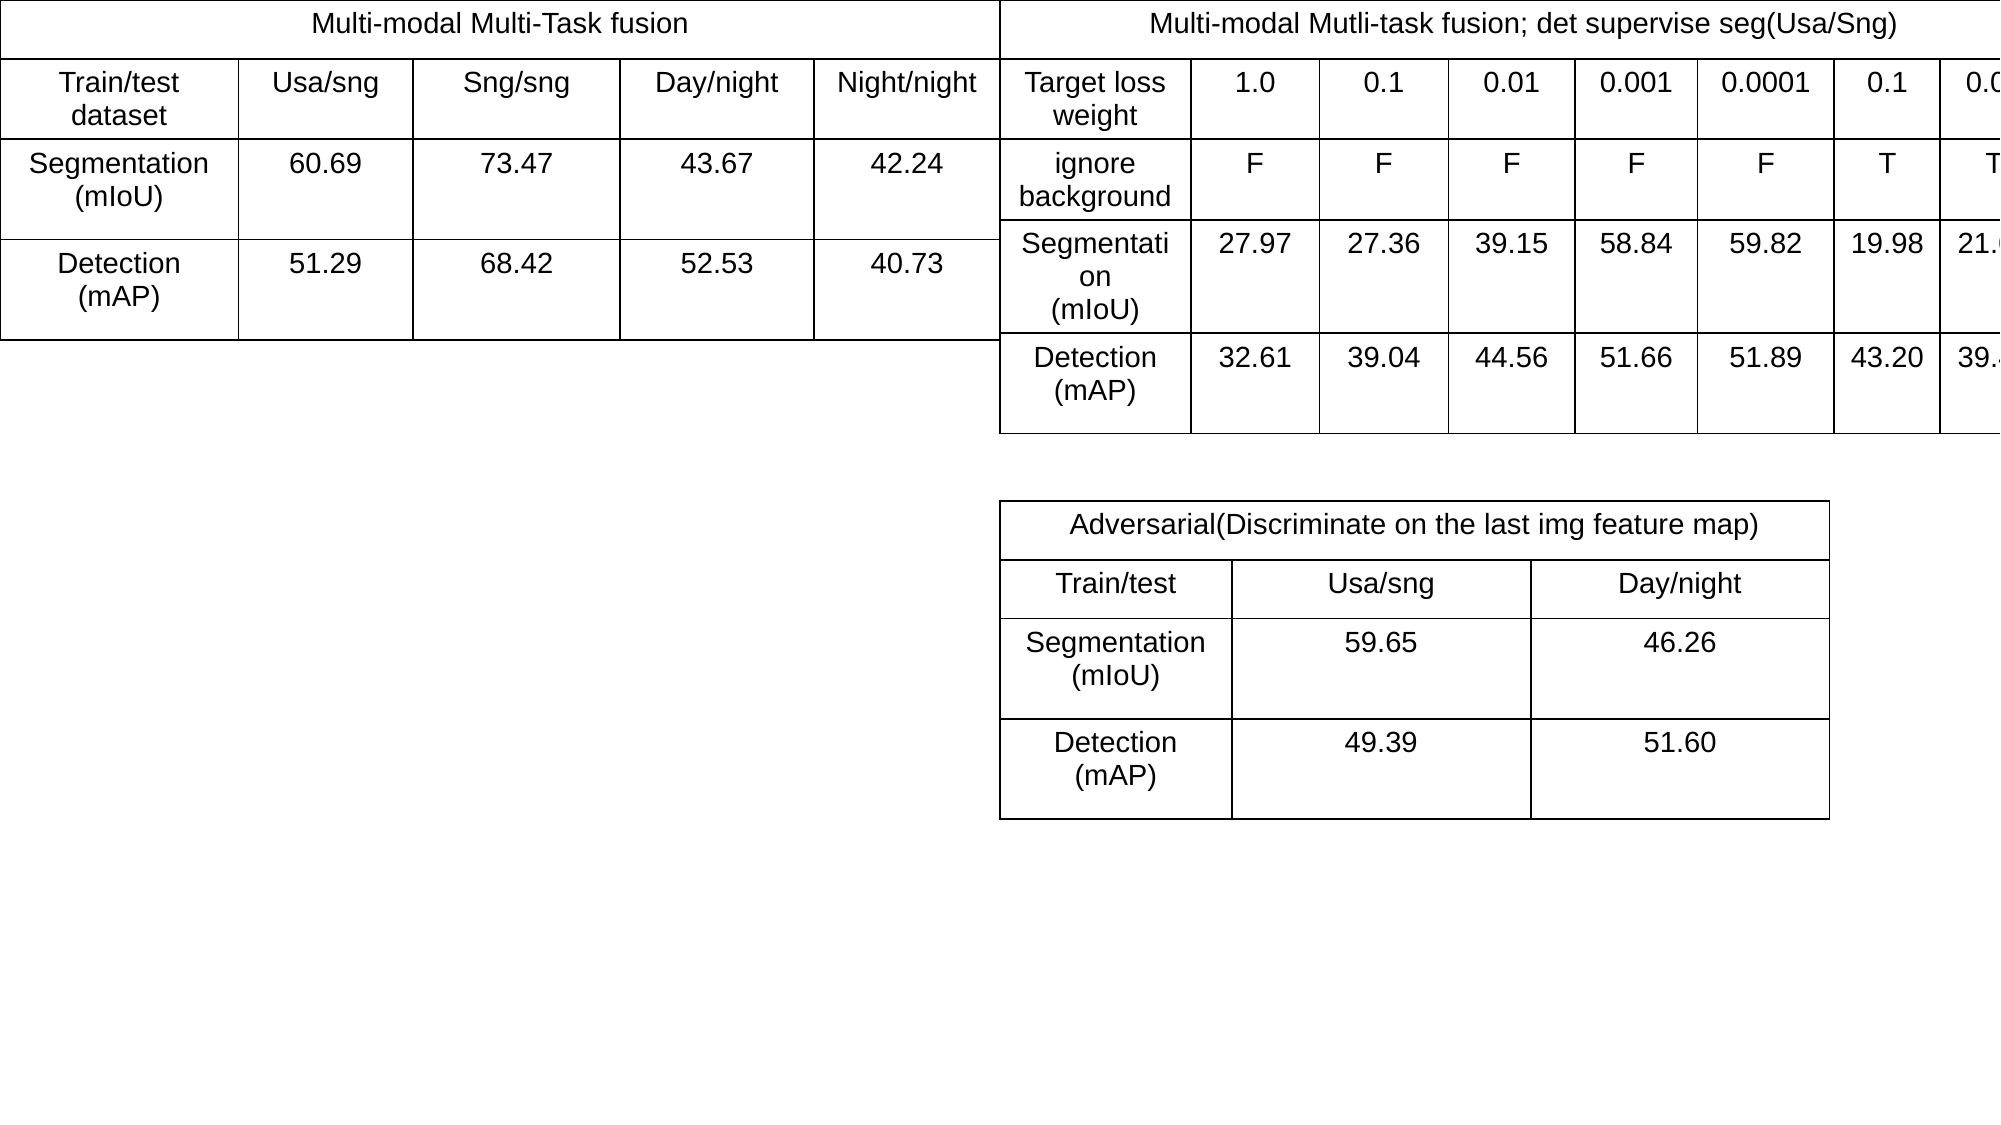

| Multi-modal Multi-Task fusion |  |  |  |  |
| --- | --- | --- | --- | --- |
| Train/test dataset | Usa/sng | Sng/sng | Day/night | Night/night |
| Segmentation (mIoU) | 60.69 | 73.47 | 43.67 | 42.24 |
| Detection (mAP) | 51.29 | 68.42 | 52.53 | 40.73 |
| Multi-modal Mutli-task fusion; det supervise seg(Usa/Sng) |  |  |  |  |  |  |  |
| --- | --- | --- | --- | --- | --- | --- | --- |
| Target loss weight | 1.0 | 0.1 | 0.01 | 0.001 | 0.0001 | 0.1 | 0.01 |
| ignore background | F | F | F | F | F | T | T |
| Segmentation (mIoU) | 27.97 | 27.36 | 39.15 | 58.84 | 59.82 | 19.98 | 21.02 |
| Detection (mAP) | 32.61 | 39.04 | 44.56 | 51.66 | 51.89 | 43.20 | 39.47 |
| Adversarial(Discriminate on the last img feature map) |  |  |
| --- | --- | --- |
| Train/test | Usa/sng | Day/night |
| Segmentation (mIoU) | 59.65 | 46.26 |
| Detection (mAP) | 49.39 | 51.60 |